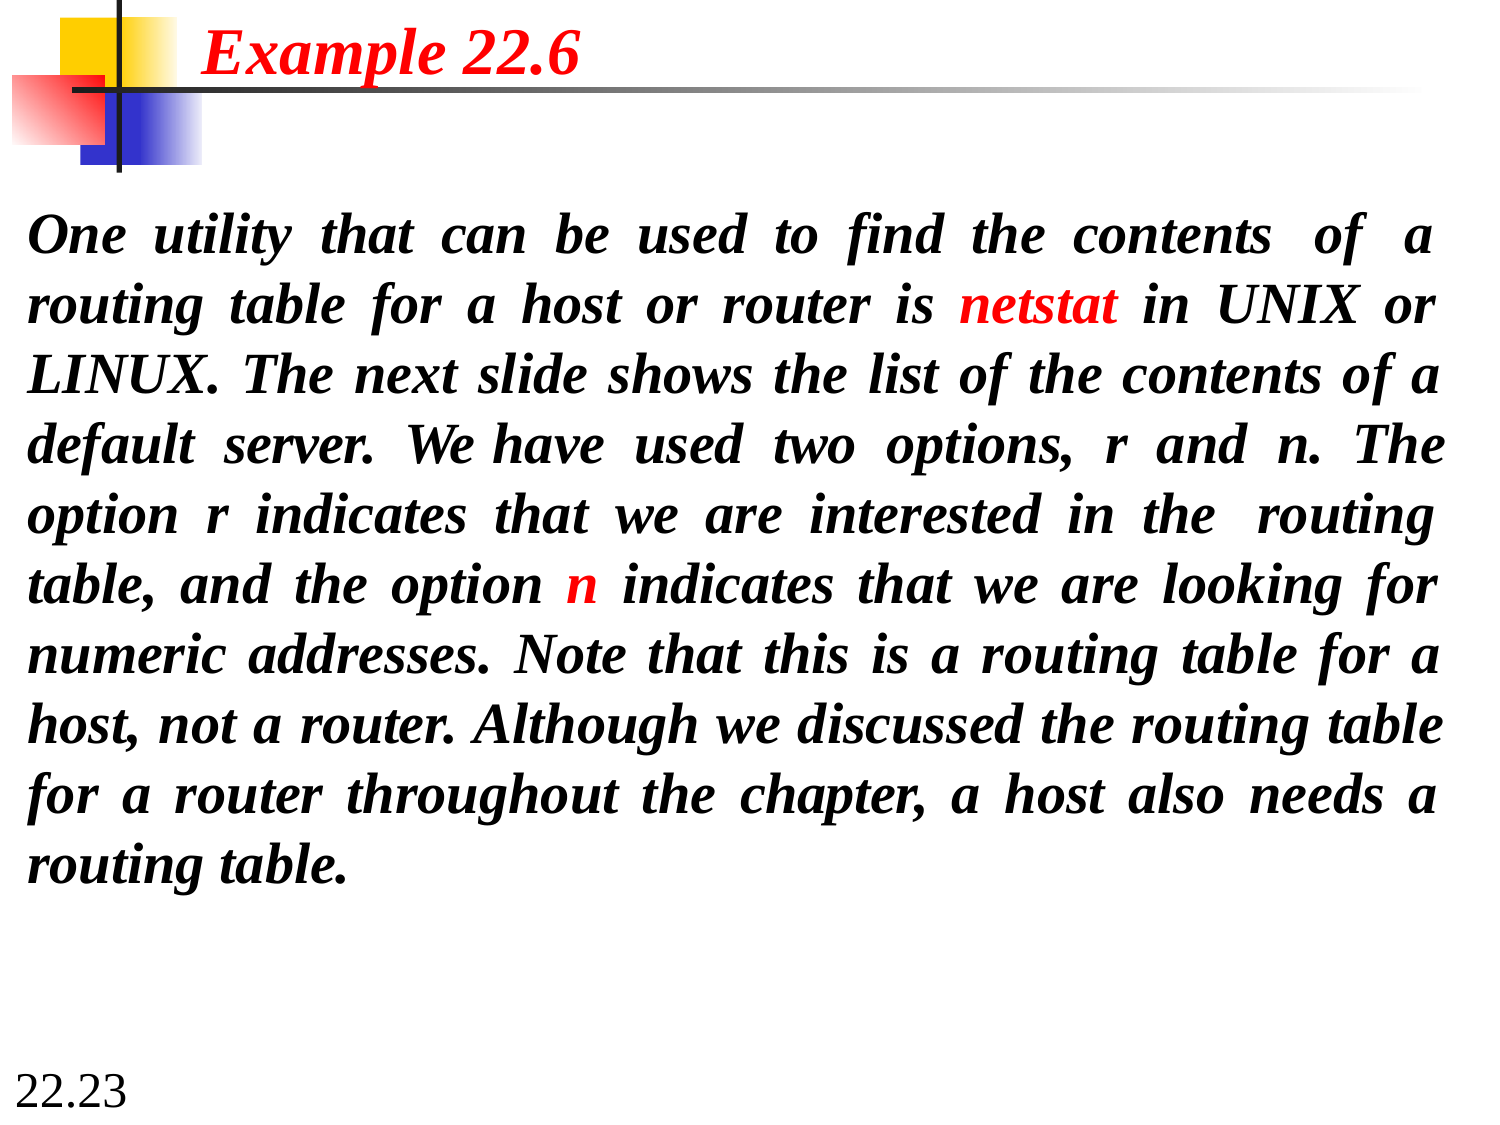

# Example 22.6
One utility that can be used to find the contents of a  routing table for a host or router is netstat in UNIX or  LINUX. The next slide shows the list of the contents of a  default server. We have used two options, r and n. The  option r indicates that we are interested in the routing  table, and the option n indicates that we are looking for  numeric addresses. Note that this is a routing table for a  host, not a router. Although we discussed the routing table  for a router throughout the chapter, a host also needs a  routing table.
22.23